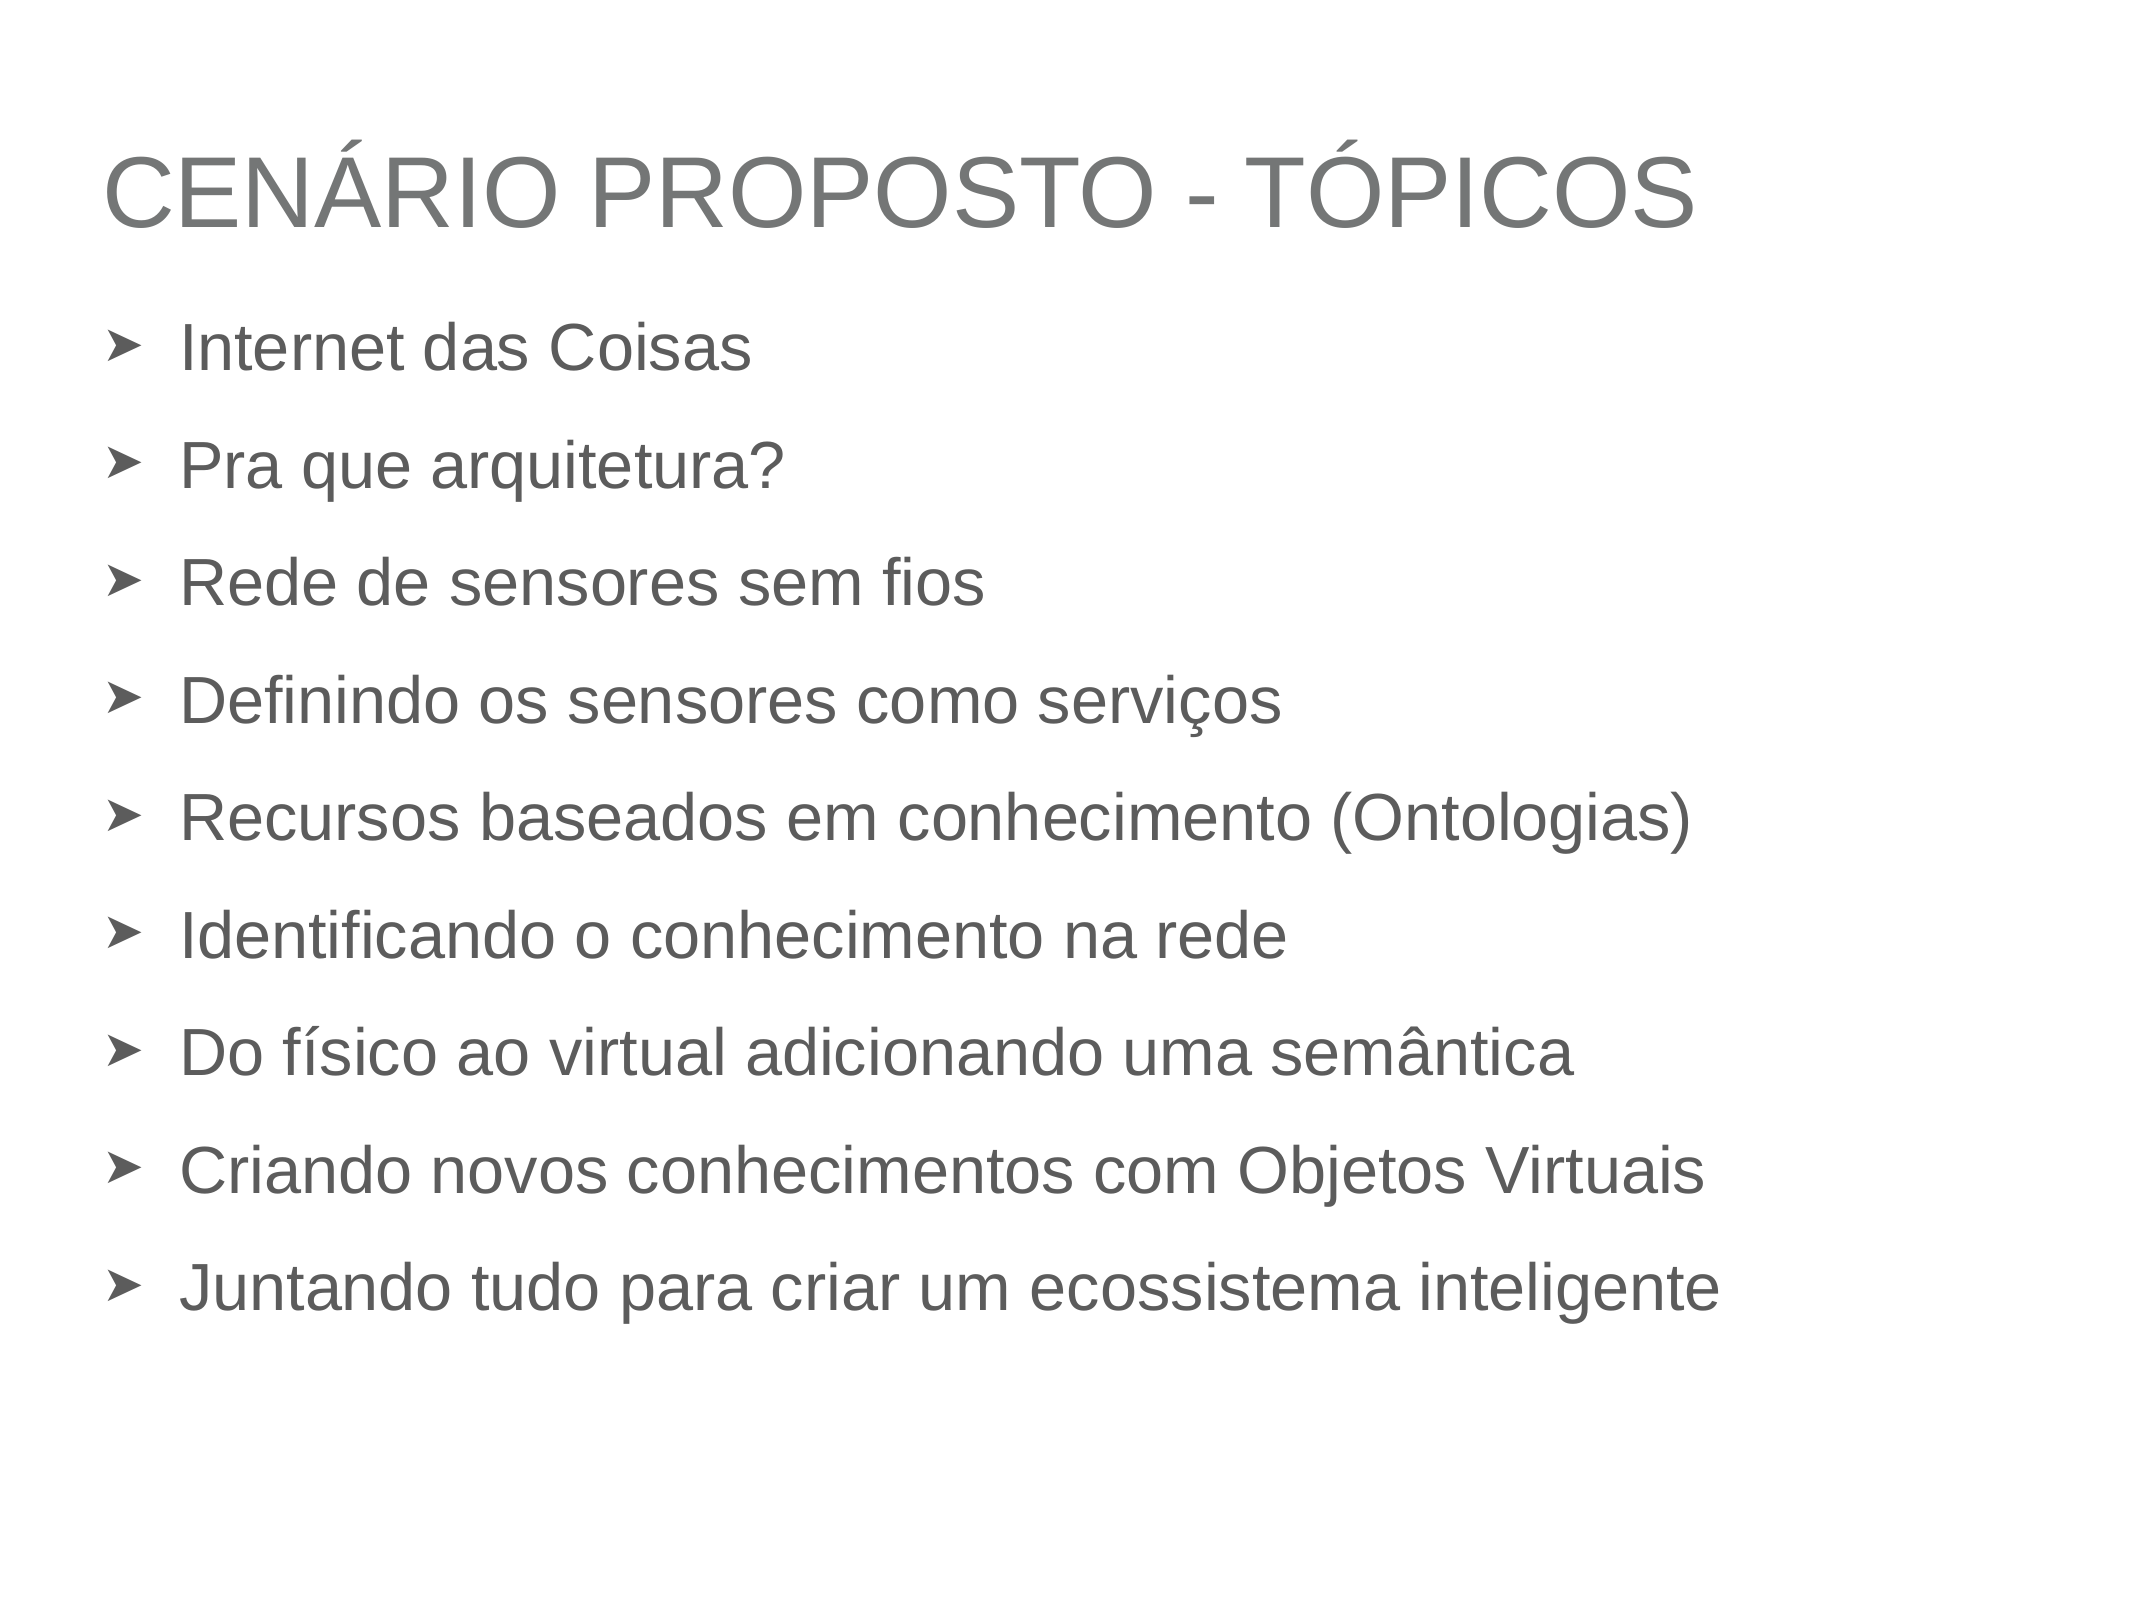

# Cenário proposto - Tópicos

Internet das Coisas
Pra que arquitetura?
Rede de sensores sem fios
Definindo os sensores como serviços
Recursos baseados em conhecimento (Ontologias)
Identificando o conhecimento na rede
Do físico ao virtual adicionando uma semântica
Criando novos conhecimentos com Objetos Virtuais
Juntando tudo para criar um ecossistema inteligente